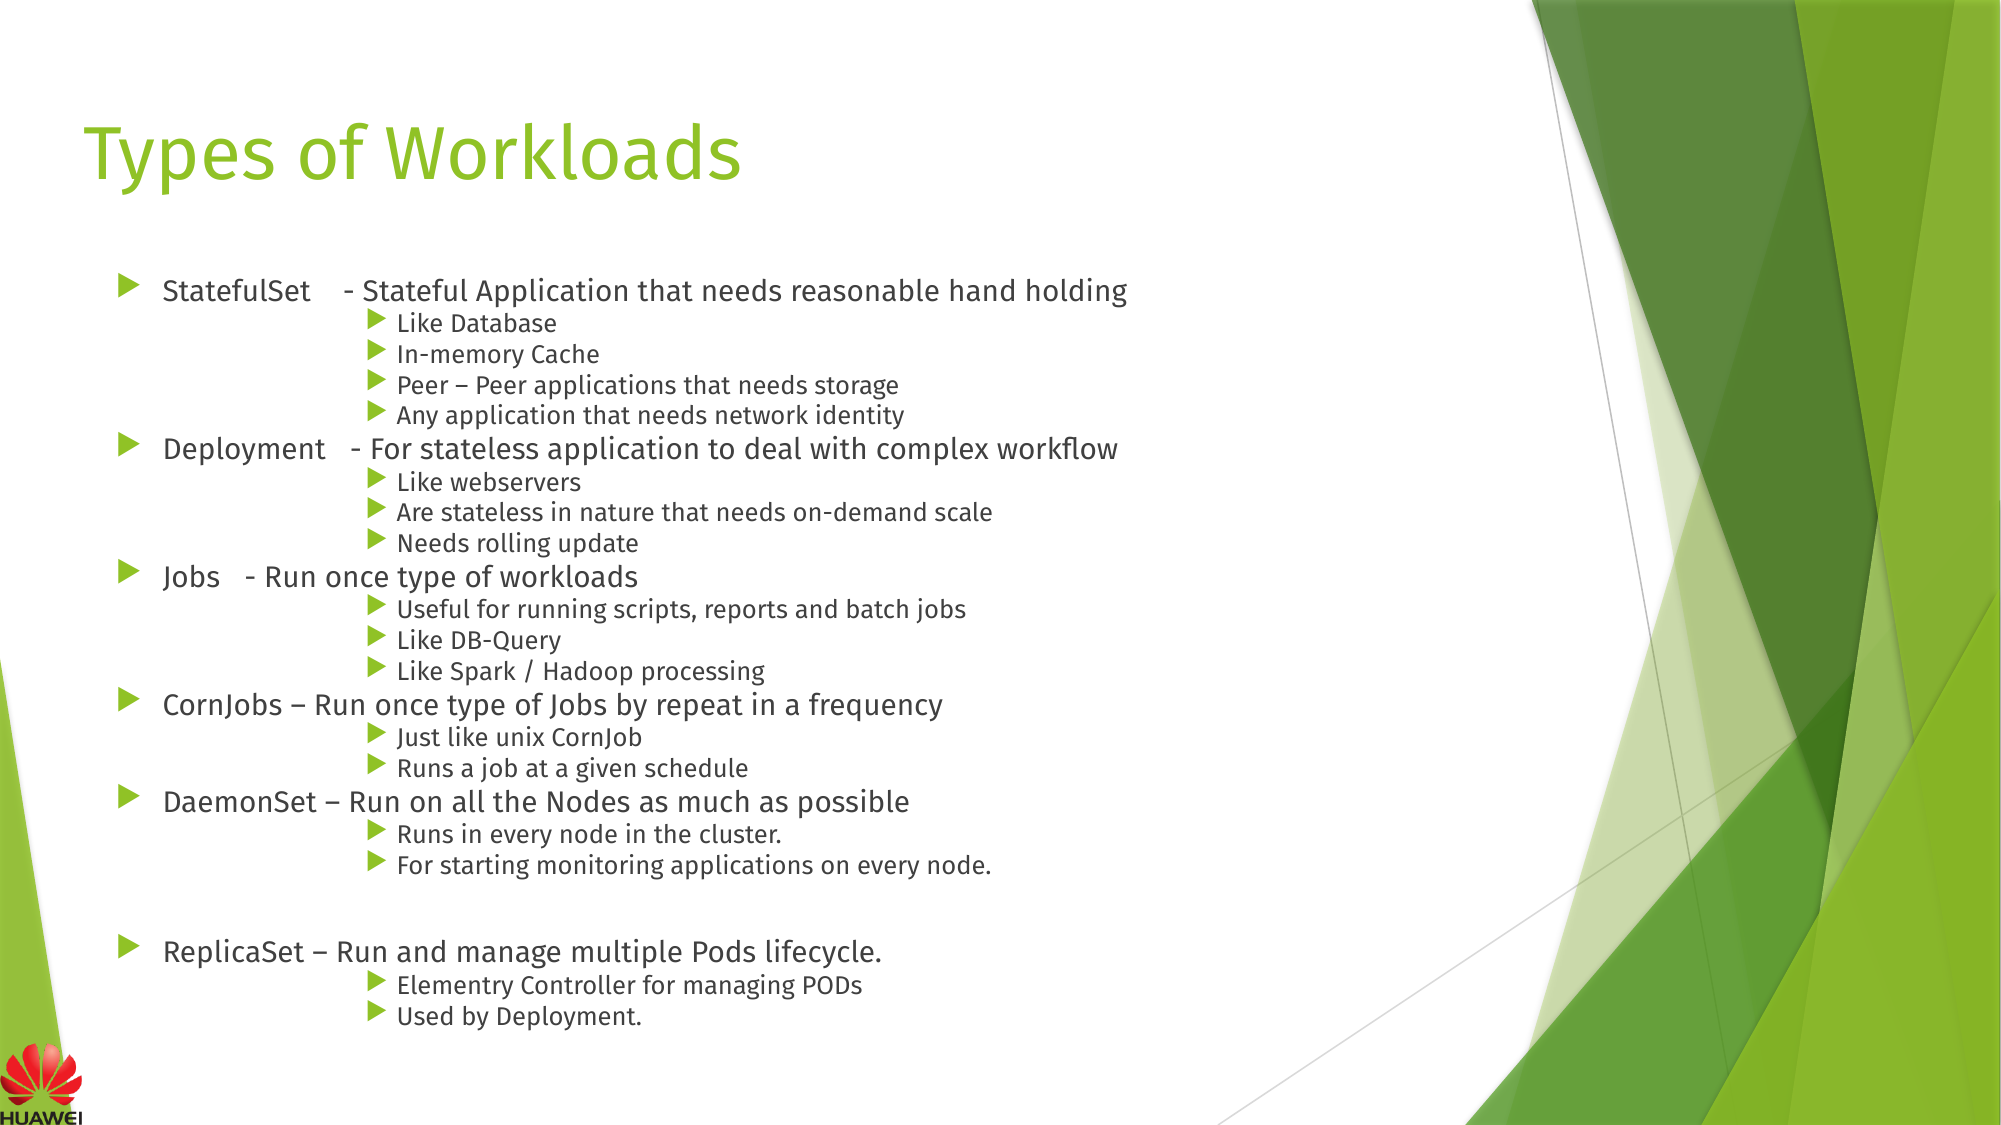

# Types of Workloads
StatefulSet    - Stateful Application that needs reasonable hand holding
Like Database
In-memory Cache
Peer – Peer applications that needs storage
Any application that needs network identity
Deployment   - For stateless application to deal with complex workflow
Like webservers
Are stateless in nature that needs on-demand scale
Needs rolling update
Jobs   - Run once type of workloads
Useful for running scripts, reports and batch jobs
Like DB-Query
Like Spark / Hadoop processing
CornJobs – Run once type of Jobs by repeat in a frequency
Just like unix CornJob
Runs a job at a given schedule
DaemonSet – Run on all the Nodes as much as possible
Runs in every node in the cluster.
For starting monitoring applications on every node.

ReplicaSet – Run and manage multiple Pods lifecycle.
Elementry Controller for managing PODs
Used by Deployment.